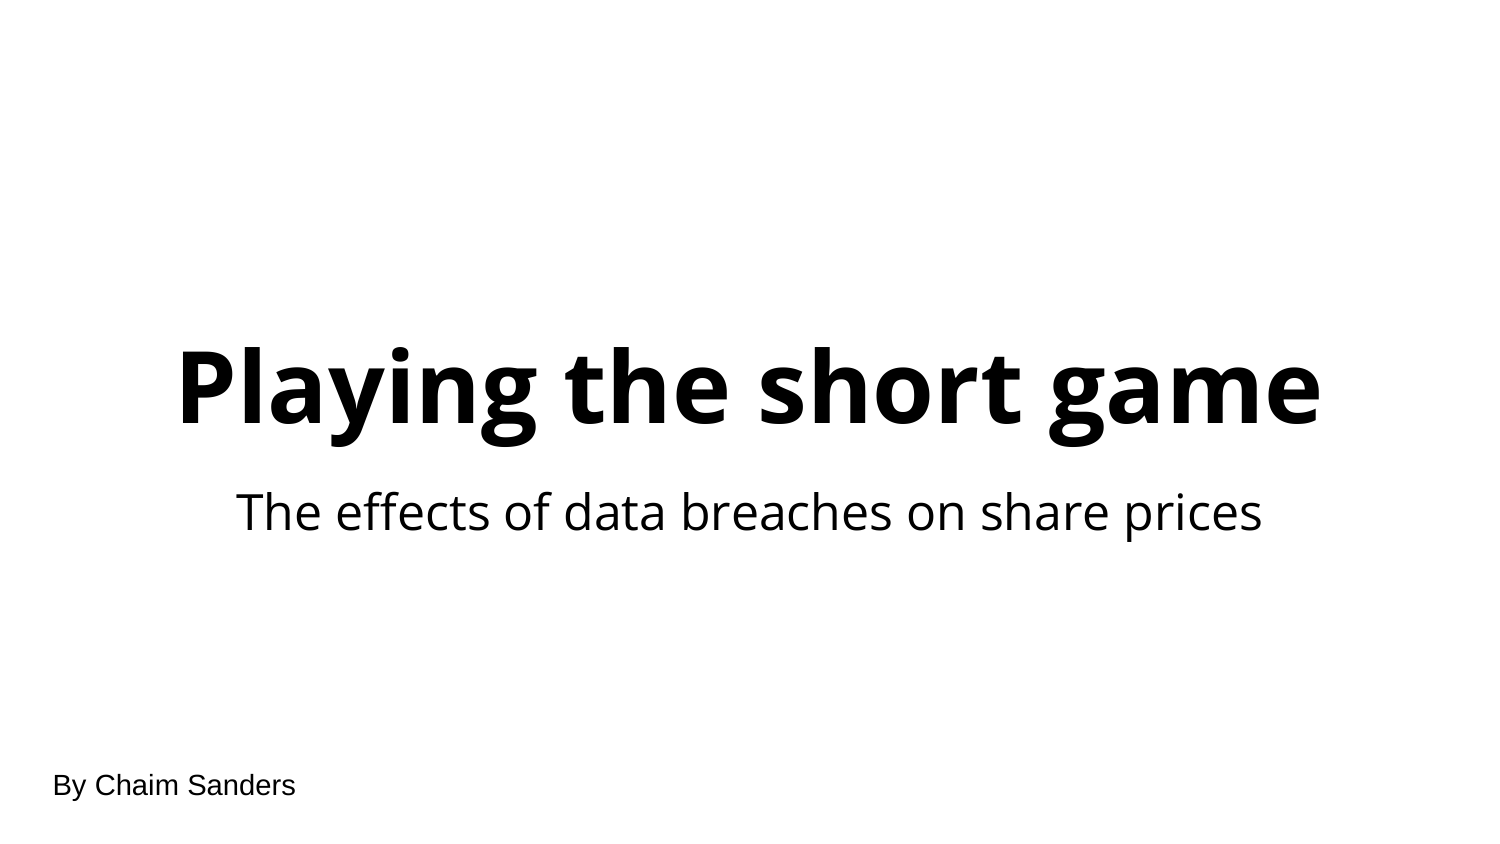

# Playing the short game
The effects of data breaches on share prices
By Chaim Sanders